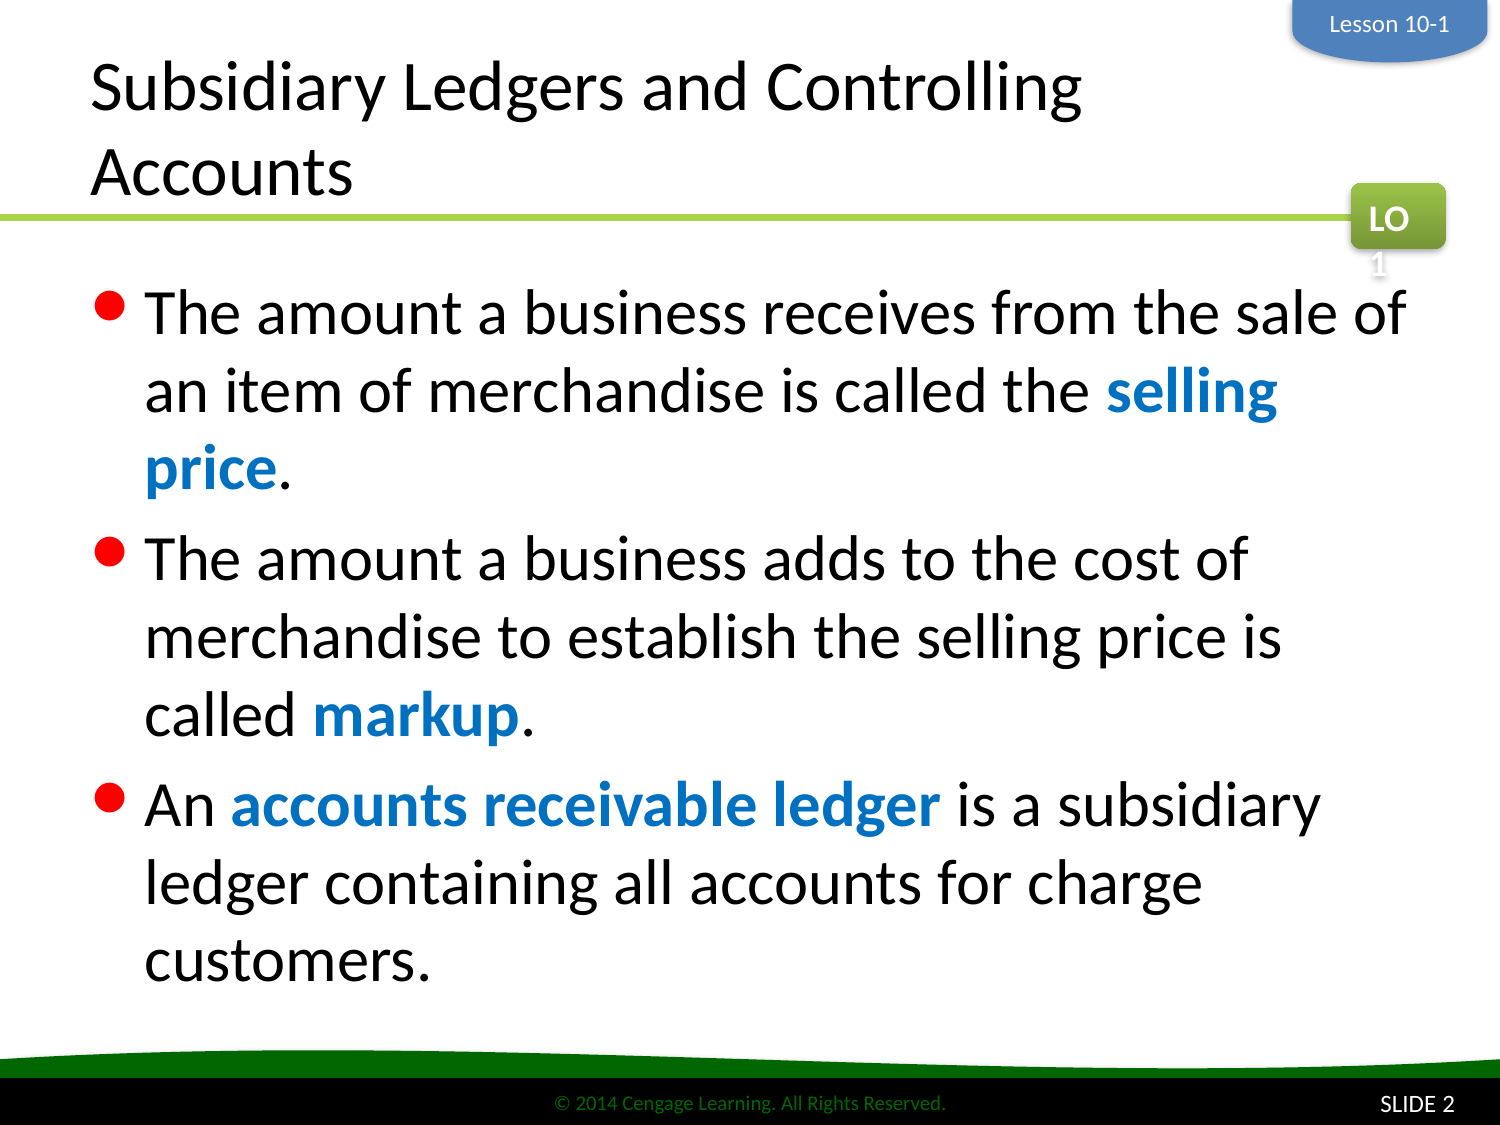

Lesson 10-1

# Subsidiary Ledgers and Controlling Accounts
LO1
The amount a business receives from the sale of an item of merchandise is called the selling price.
The amount a business adds to the cost of merchandise to establish the selling price is called markup.
An accounts receivable ledger is a subsidiary ledger containing all accounts for charge customers.
SLIDE 2